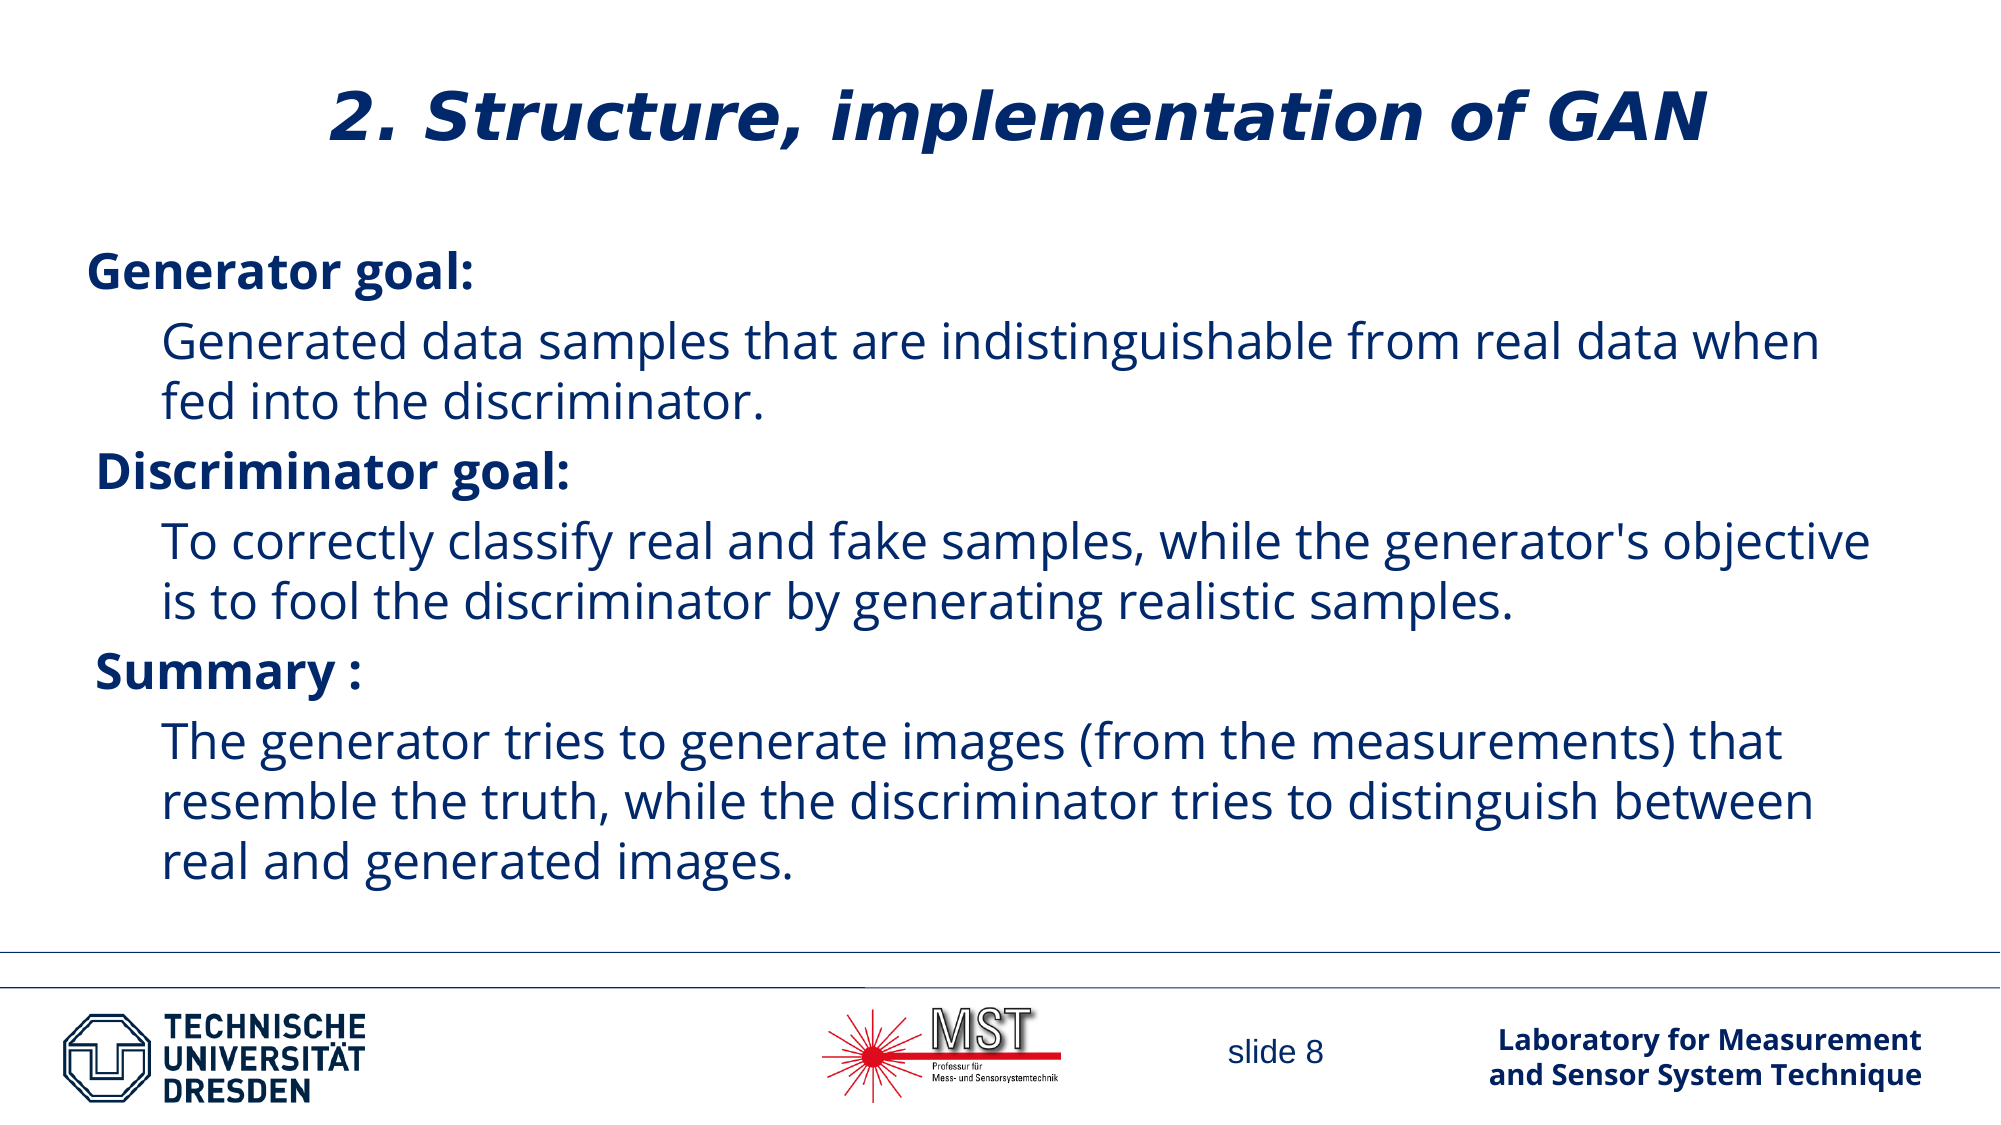

2. Structure, implementation of GAN
# Generator goal:
Generated data samples that are indistinguishable from real data when fed into the discriminator.
Discriminator goal:
To correctly classify real and fake samples, while the generator's objective is to fool the discriminator by generating realistic samples.
Summary :
The generator tries to generate images (from the measurements) that resemble the truth, while the discriminator tries to distinguish between real and generated images.
slide 8